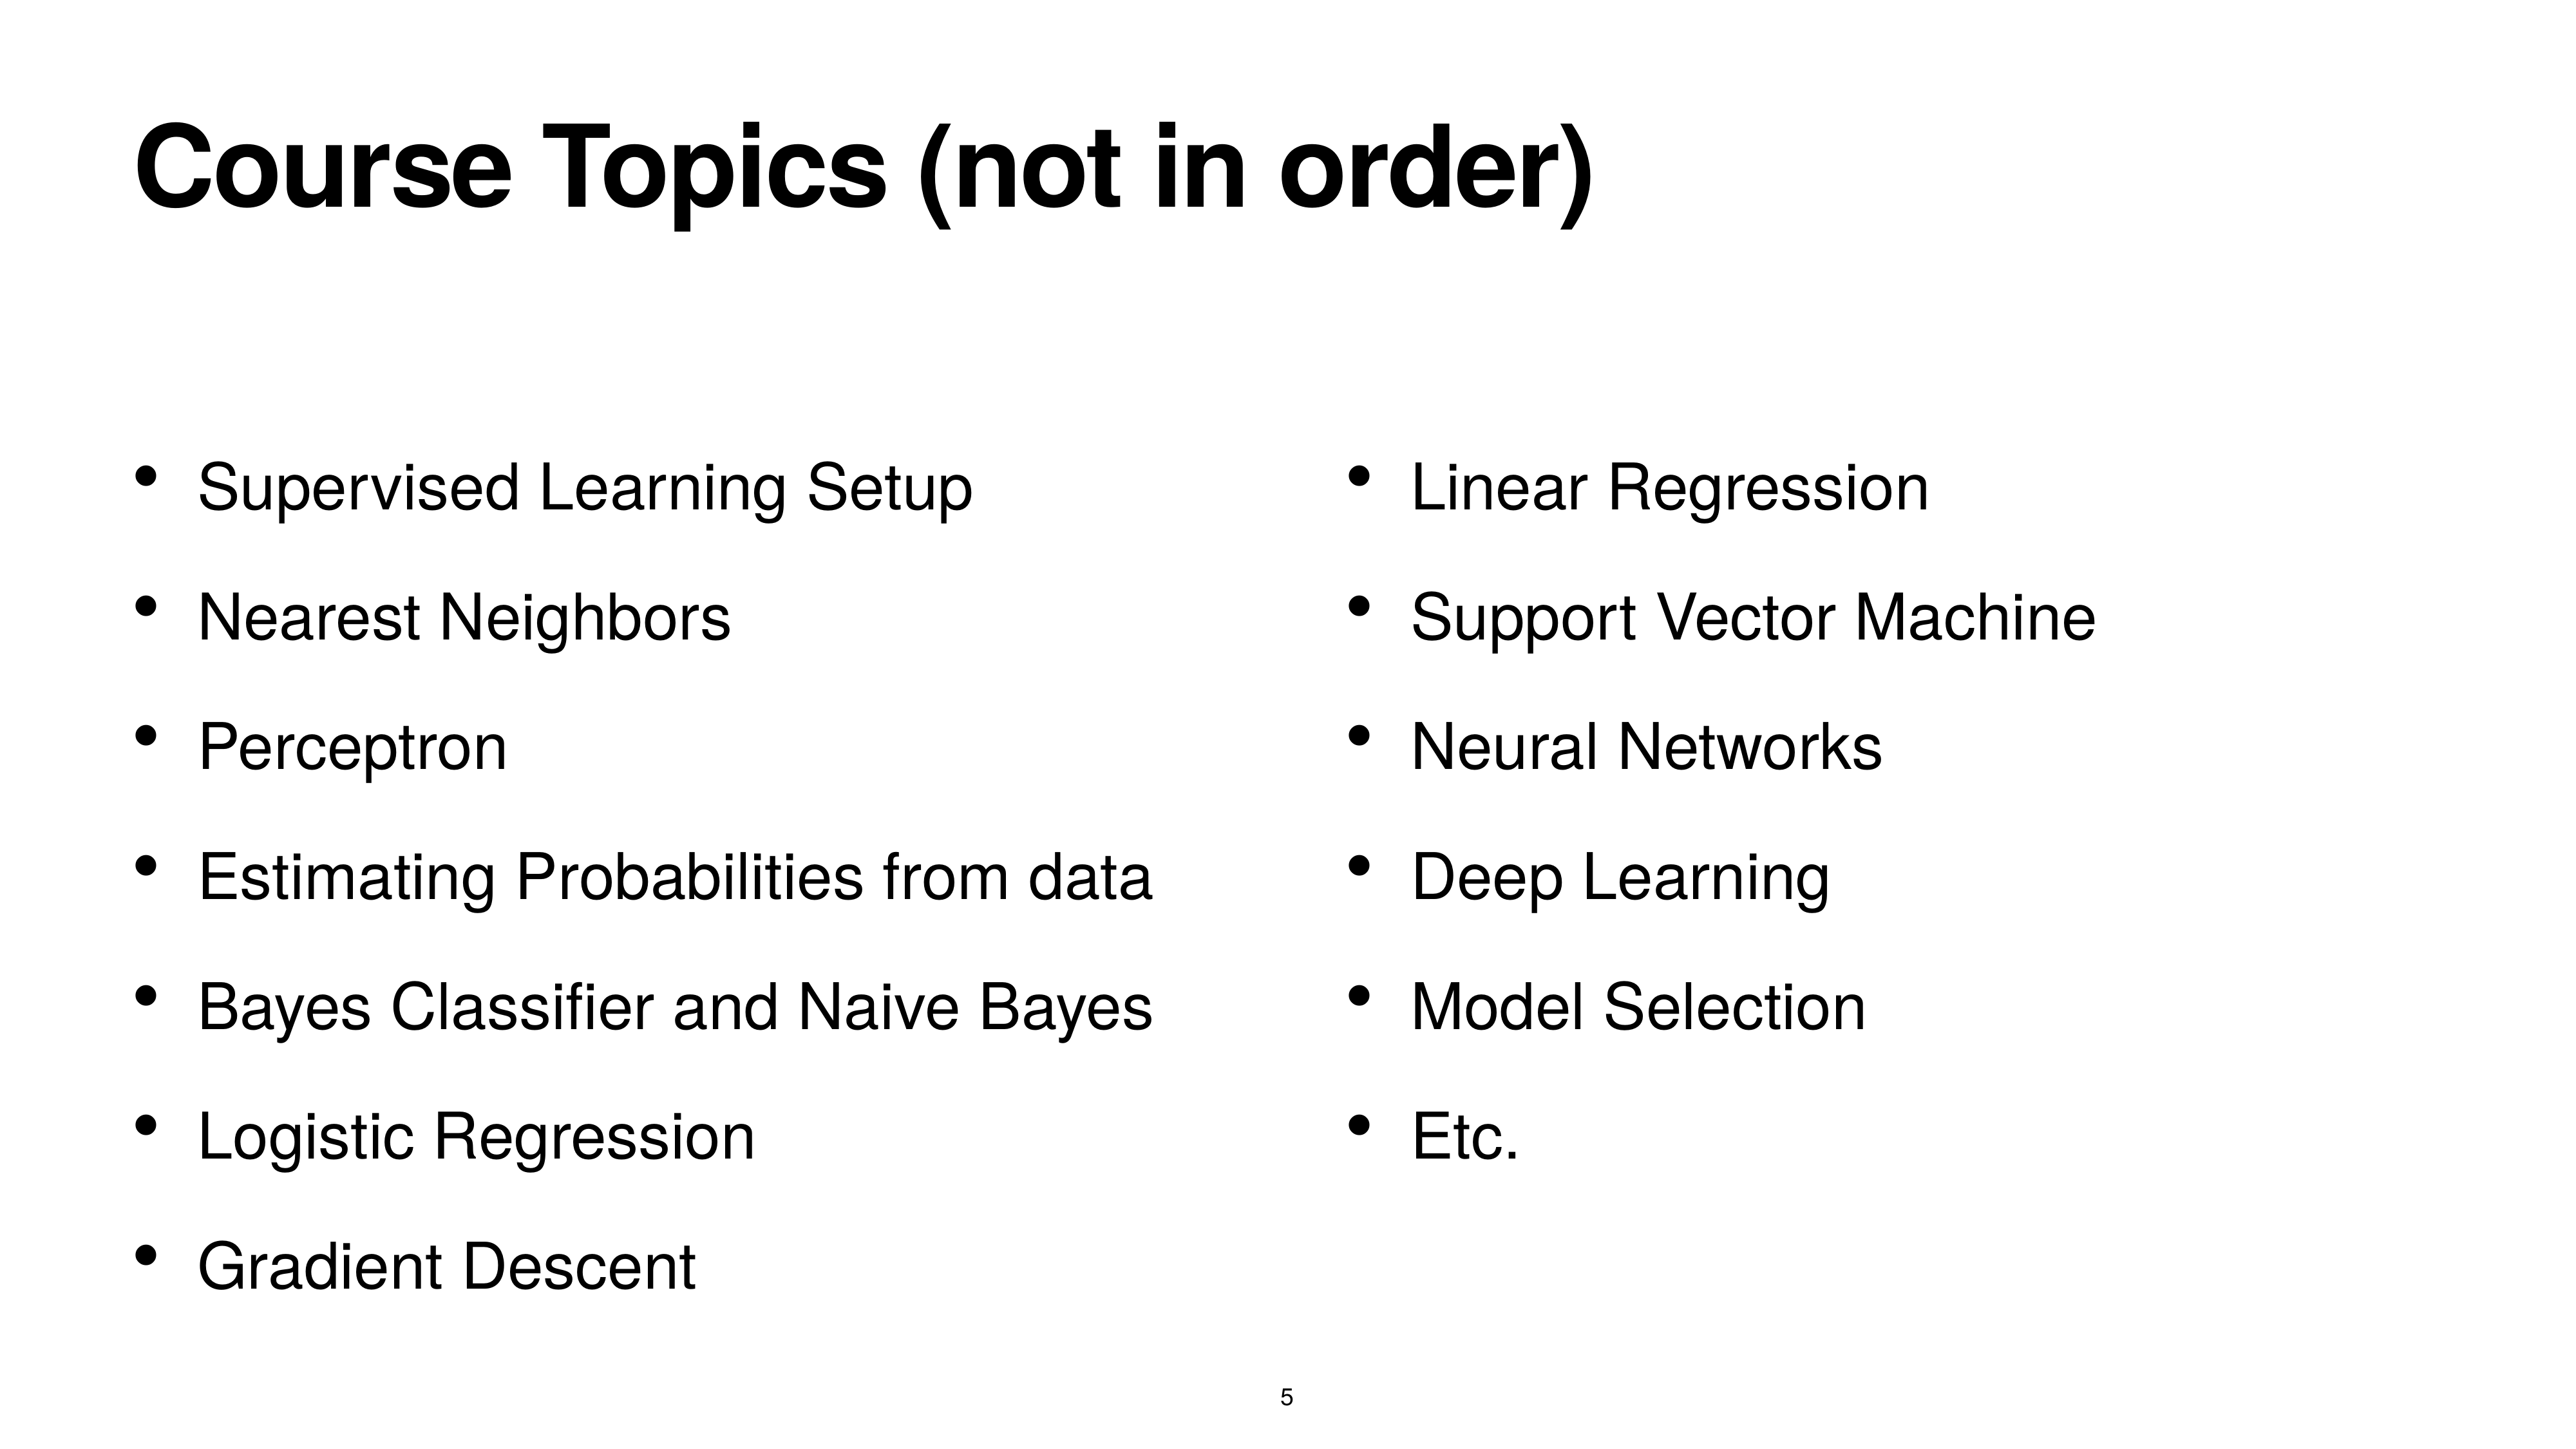

# Course Topics (not in order)

Supervised Learning Setup
Nearest Neighbors
Perceptron
Estimating Probabilities from data
Bayes Classifier and Naive Bayes
Logistic Regression
Gradient Descent
Linear Regression
Support Vector Machine
Neural Networks
Deep Learning
Model Selection
Etc.
5